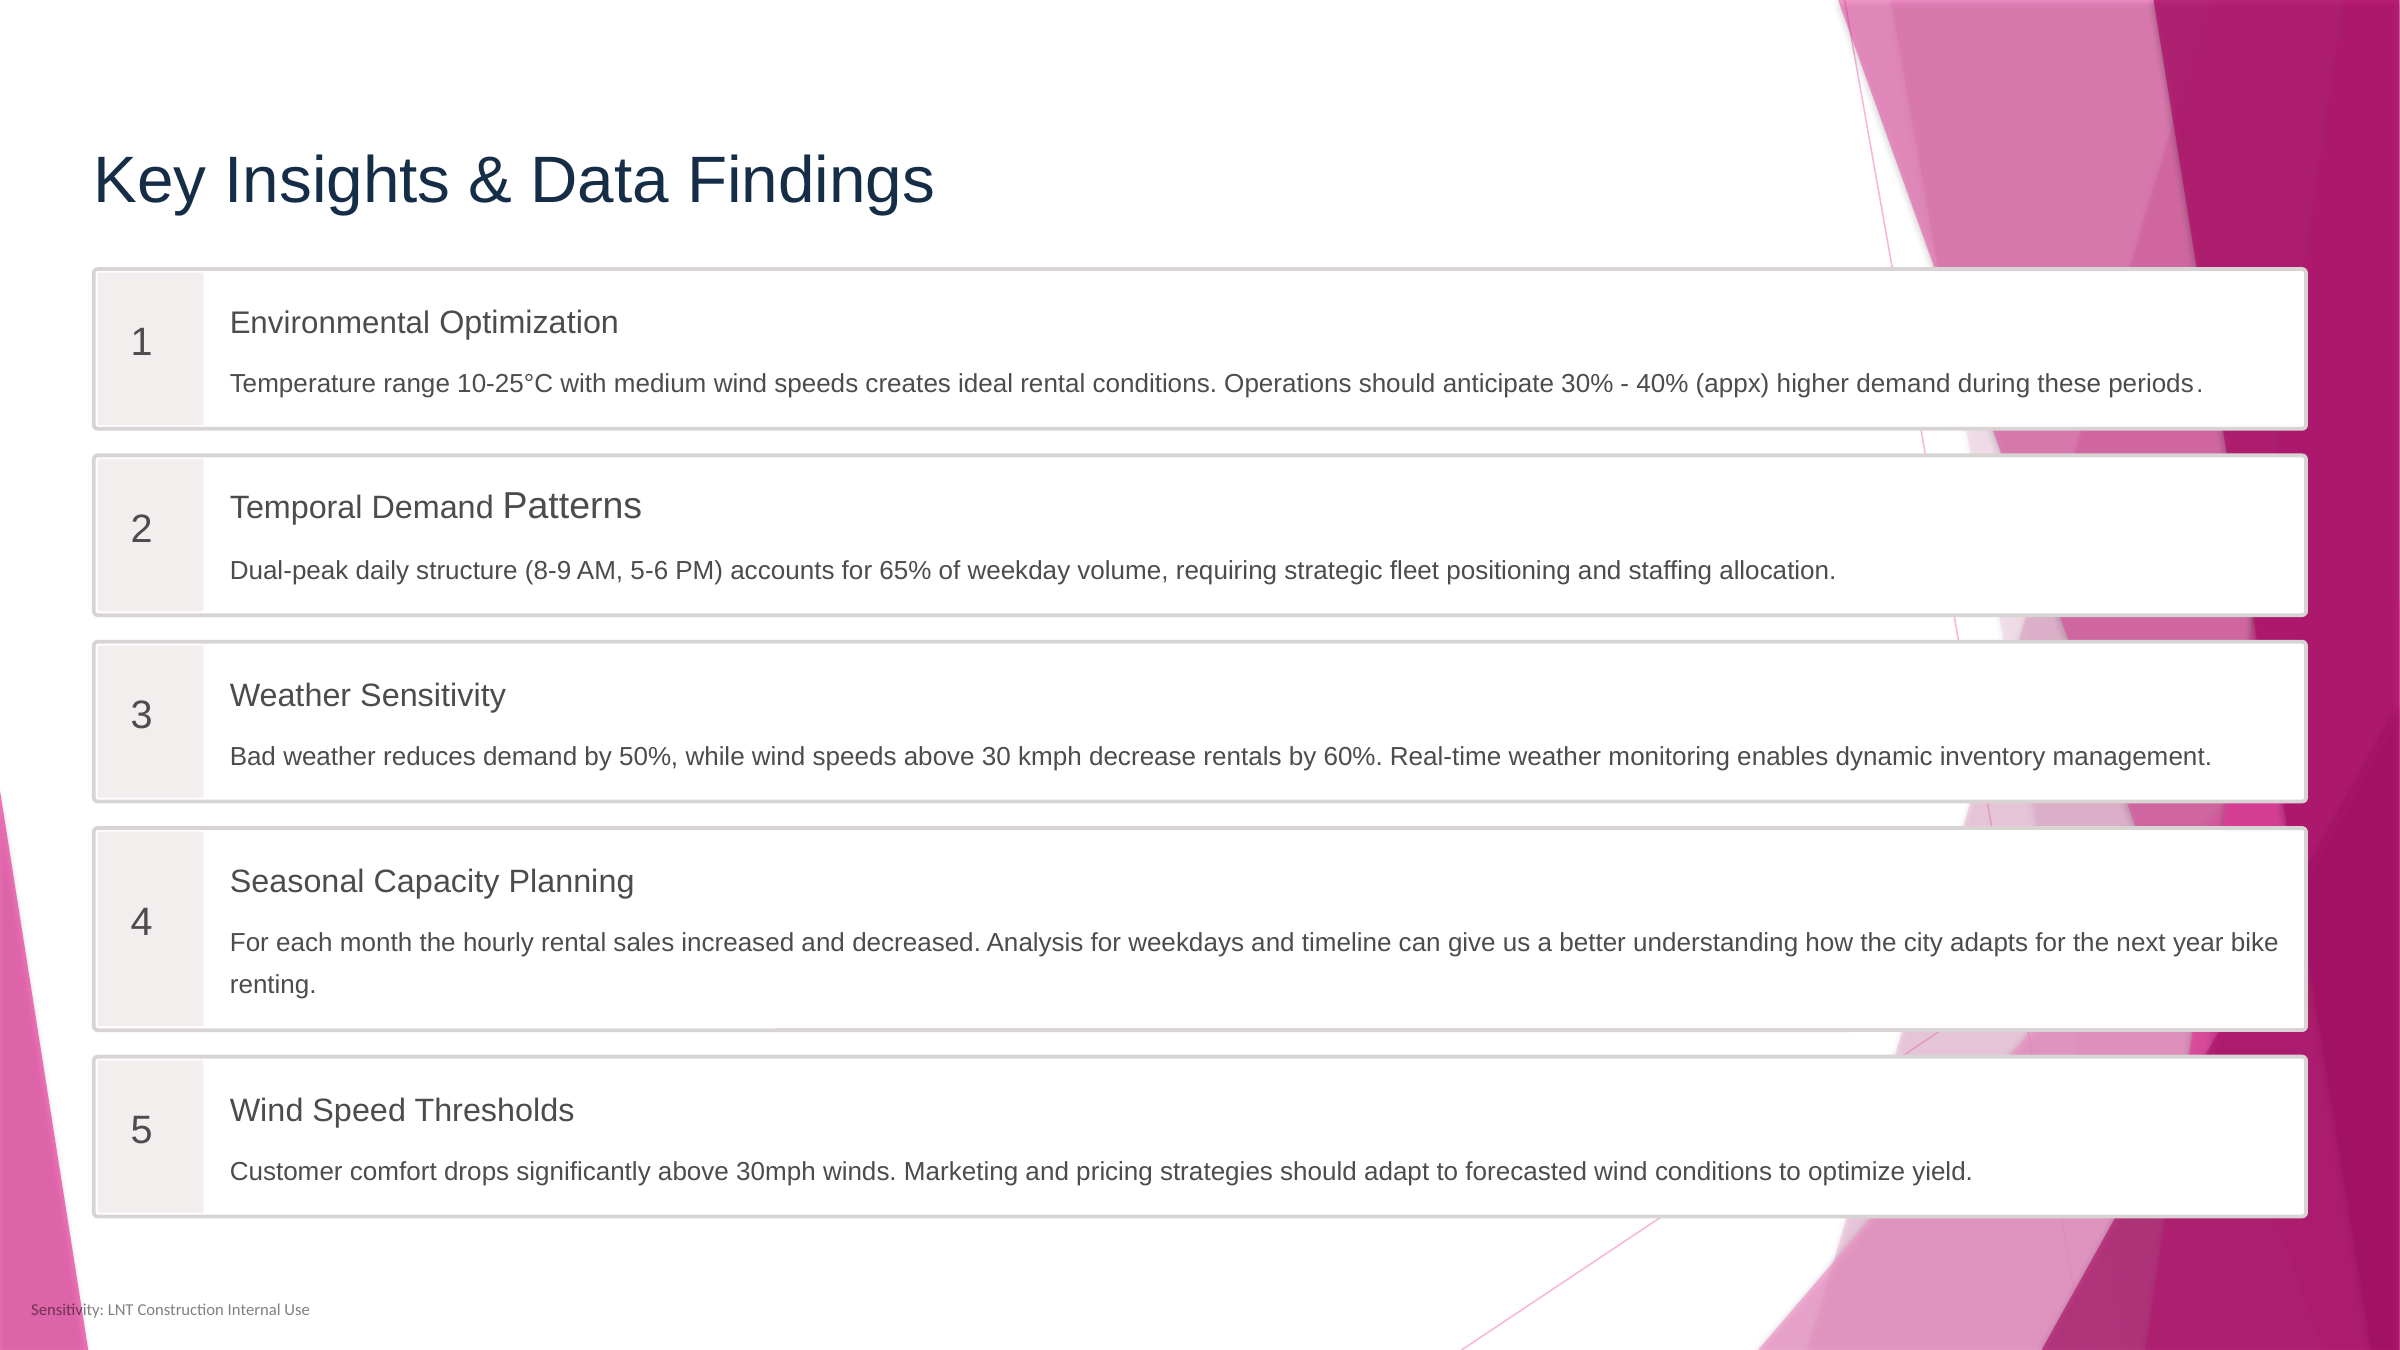

Key Insights & Data Findings

Environmental Optimization
1
Temperature range 10-25°C with medium wind speeds creates ideal rental conditions. Operations should anticipate 30% - 40% (appx) higher demand during these periods.

Temporal Demand Patterns
2
Dual-peak daily structure (8-9 AM, 5-6 PM) accounts for 65% of weekday volume, requiring strategic fleet positioning and staffing allocation.

Weather Sensitivity
3
Bad weather reduces demand by 50%, while wind speeds above 30 kmph decrease rentals by 60%. Real-time weather monitoring enables dynamic inventory management.

Seasonal Capacity Planning
4
For each month the hourly rental sales increased and decreased. Analysis for weekdays and timeline can give us a better understanding how the city adapts for the next year bike renting.

Wind Speed Thresholds
5
Customer comfort drops significantly above 30mph winds. Marketing and pricing strategies should adapt to forecasted wind conditions to optimize yield.